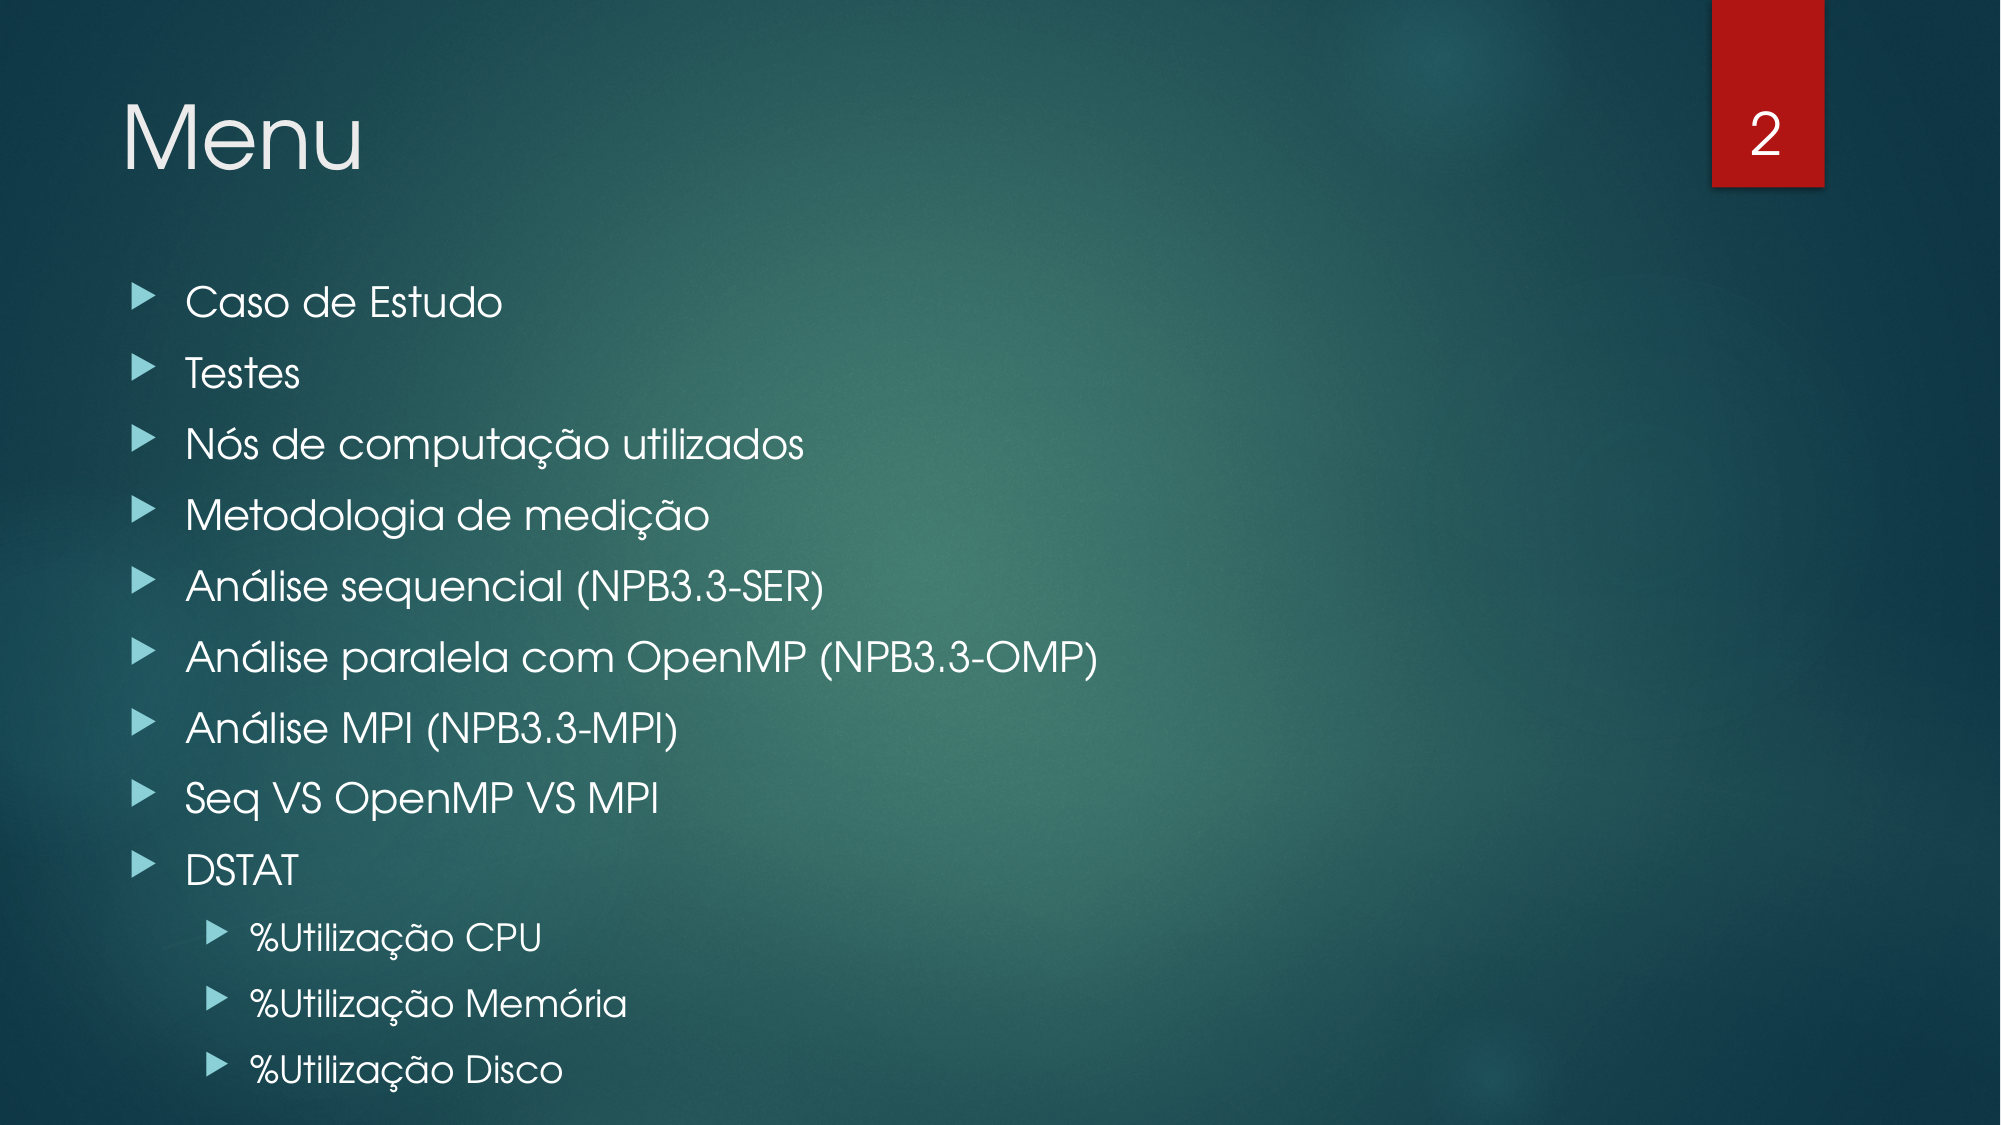

2
# Menu

Caso de Estudo
Testes
Nós de computação utilizados
Metodologia de medição
Análise sequencial (NPB3.3-SER)
Análise paralela com OpenMP (NPB3.3-OMP)
Análise MPI (NPB3.3-MPI)
Seq VS OpenMP VS MPI
DSTAT
%Utilização CPU
%Utilização Memória
%Utilização Disco